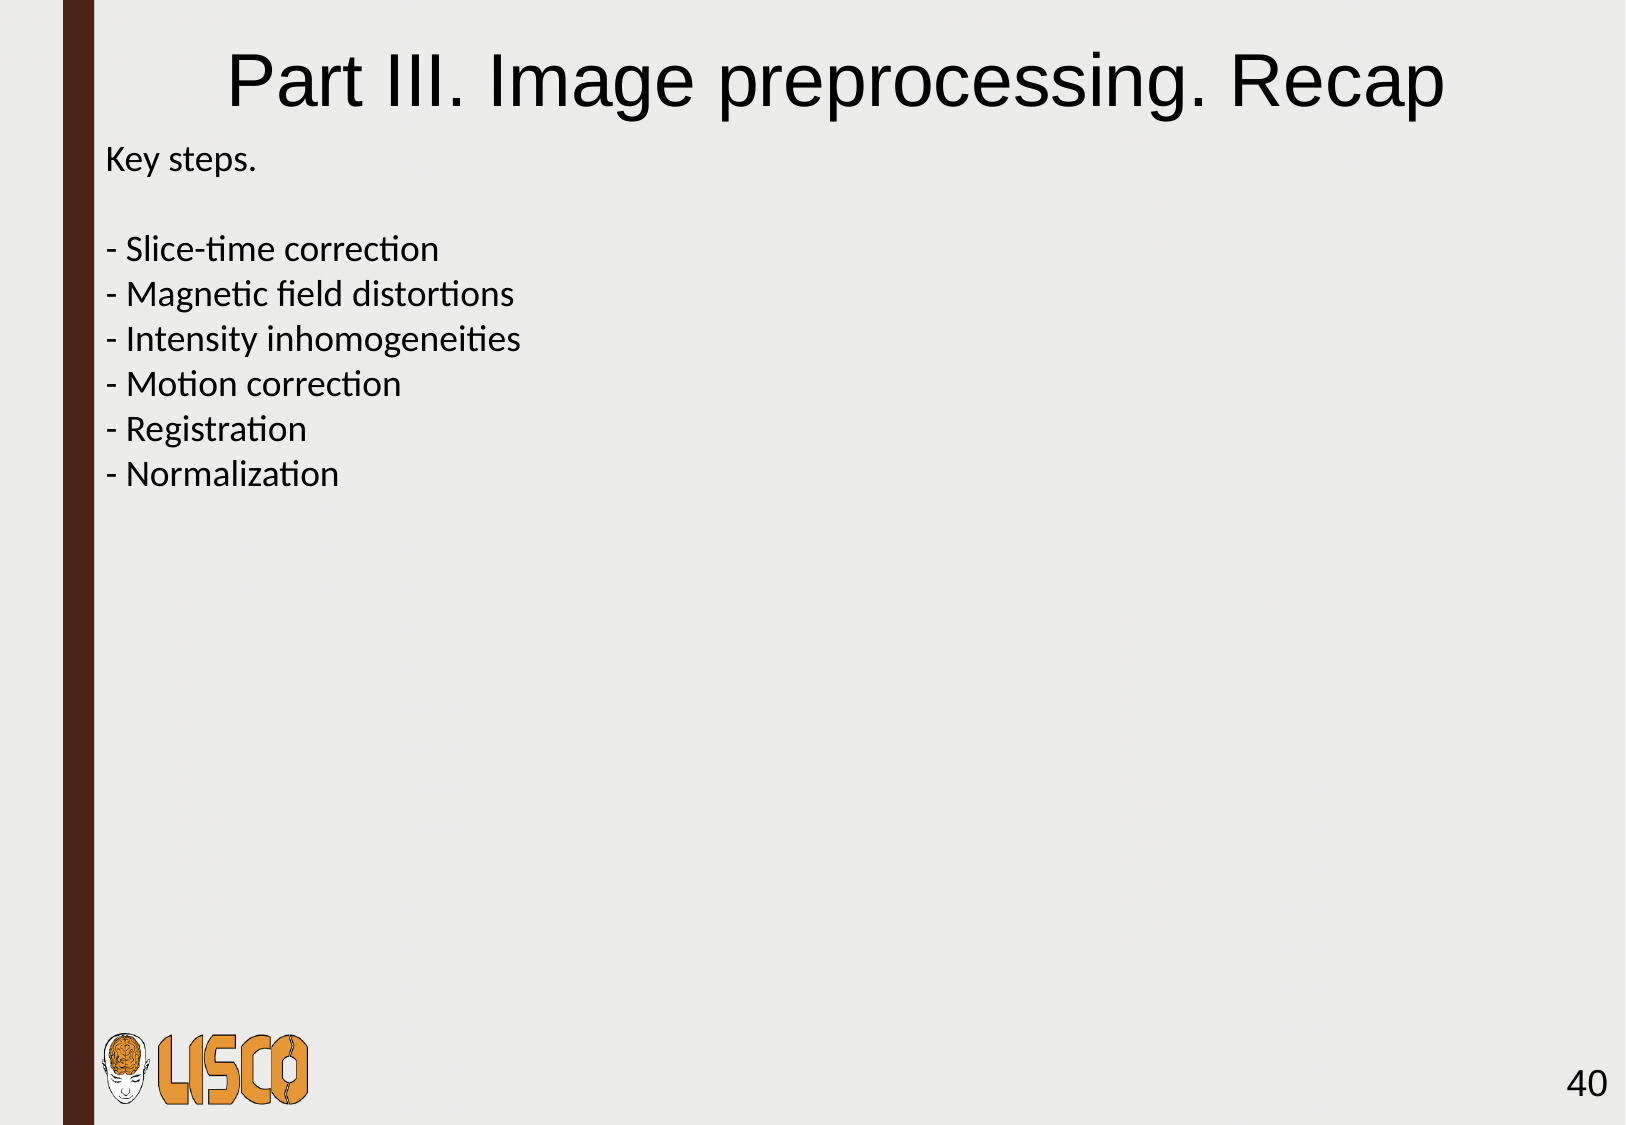

Part III. Image preprocessing. Recap
Key steps.

- Slice-time correction
- Magnetic field distortions
- Intensity inhomogeneities
- Motion correction
- Registration
- Normalization
40